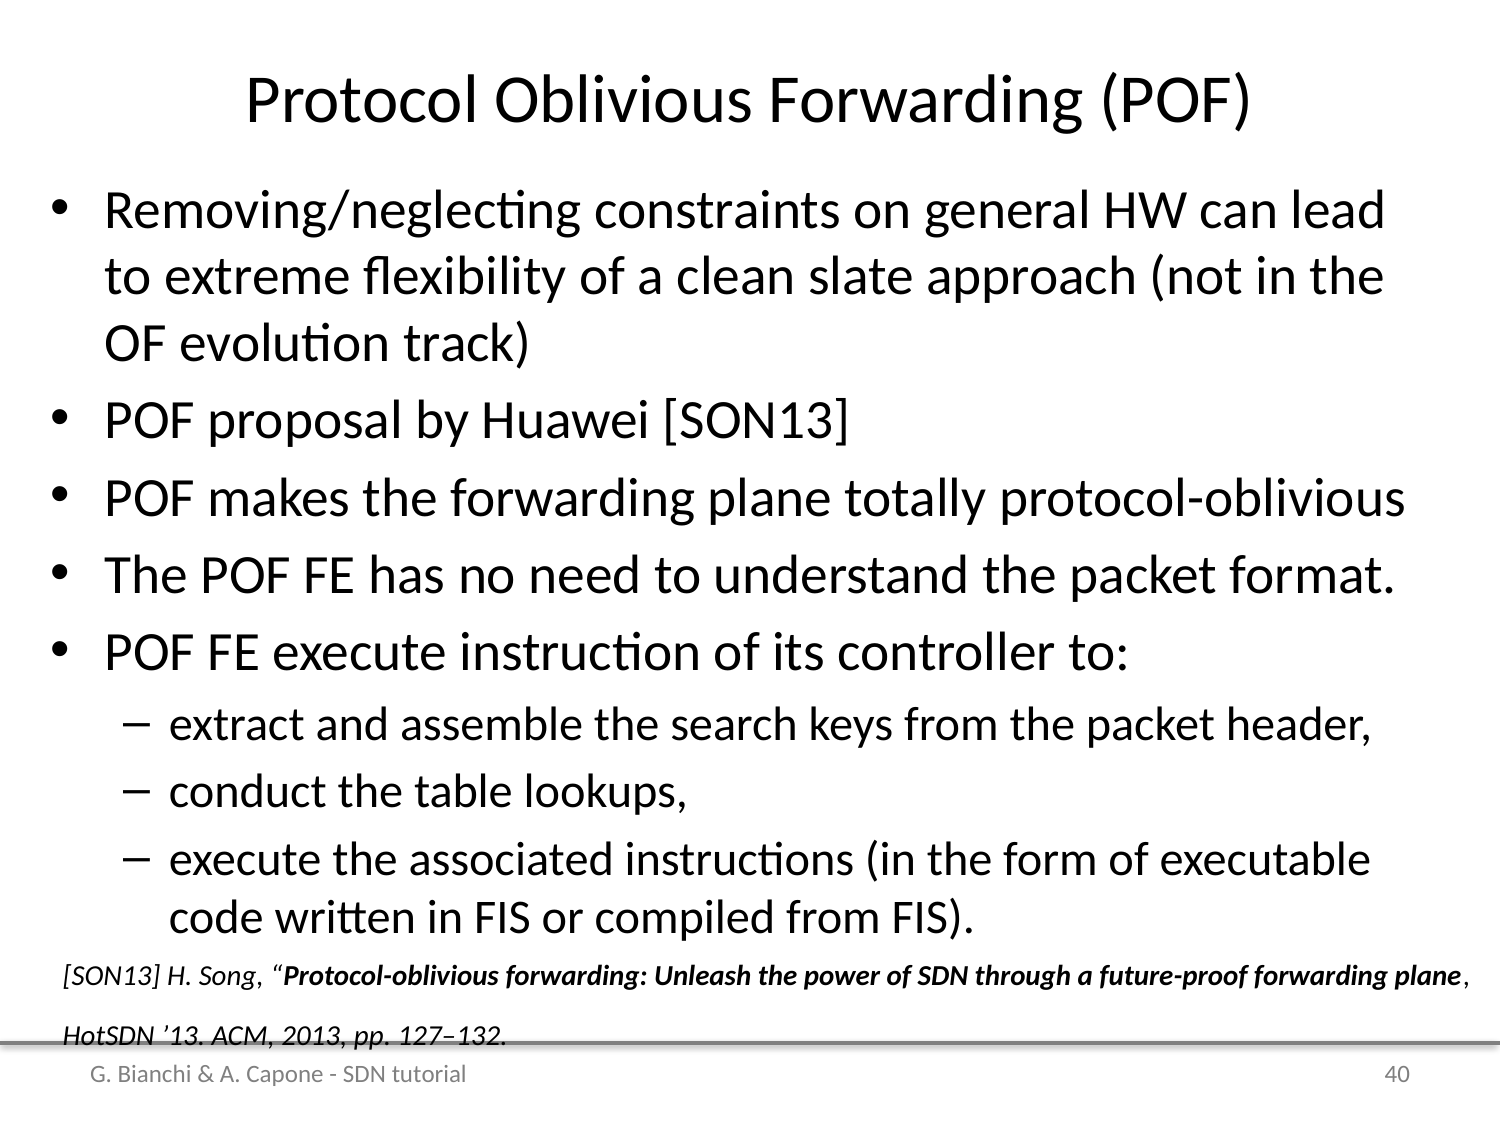

# Protocol Oblivious Forwarding (POF)
Removing/neglecting constraints on general HW can lead to extreme flexibility of a clean slate approach (not in the OF evolution track)
POF proposal by Huawei [SON13]
POF makes the forwarding plane totally protocol-oblivious
The POF FE has no need to understand the packet format.
POF FE execute instruction of its controller to:
extract and assemble the search keys from the packet header,
conduct the table lookups,
execute the associated instructions (in the form of executable code written in FIS or compiled from FIS).
[SON13] H. Song, “Protocol-oblivious forwarding: Unleash the power of SDN through a future-proof forwarding plane, HotSDN ’13. ACM, 2013, pp. 127–132.
G. Bianchi & A. Capone - SDN tutorial
40